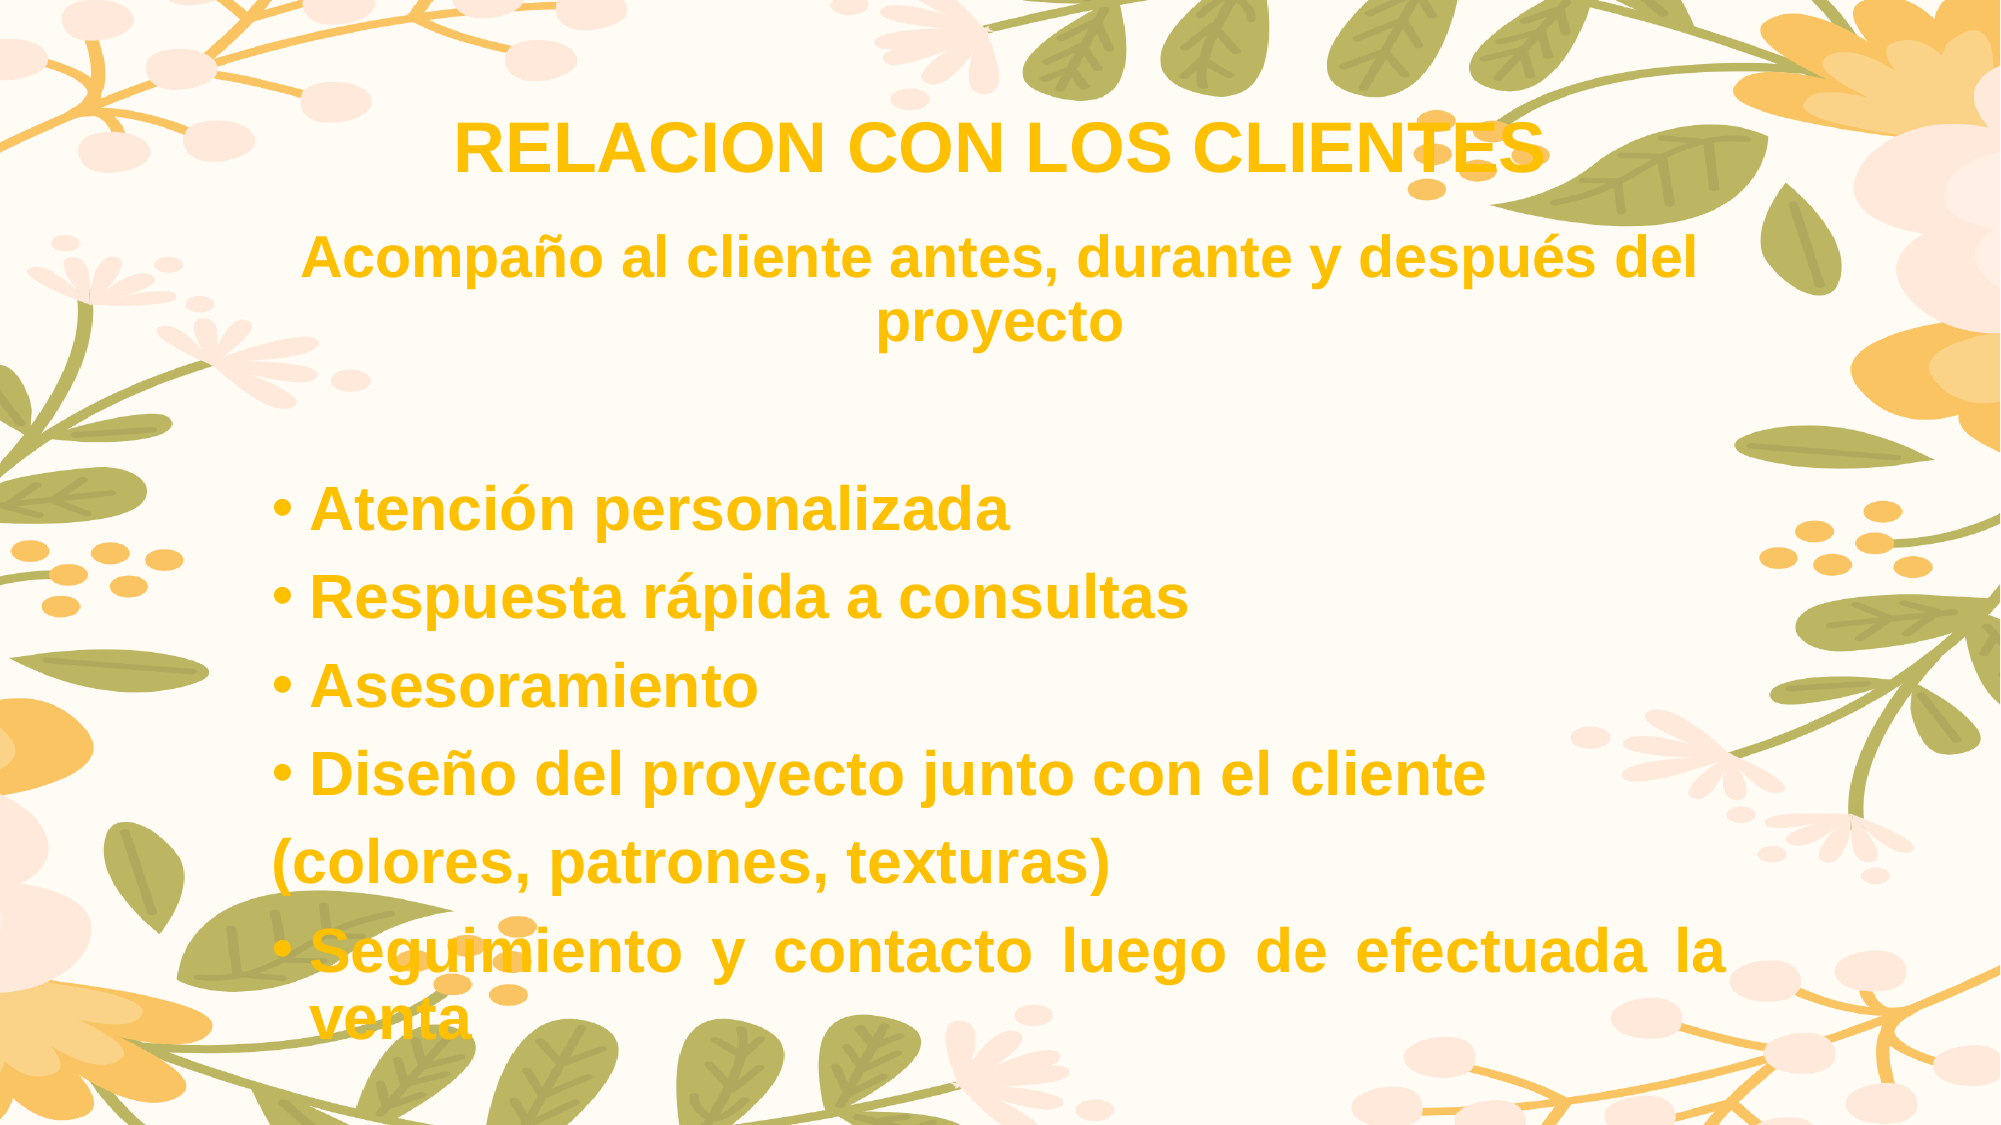

# RELACION CON LOS CLIENTES Acompaño al cliente antes, durante y después del proyecto
Atención personalizada
Respuesta rápida a consultas
Asesoramiento
Diseño del proyecto junto con el cliente
(colores, patrones, texturas)
Seguimiento y contacto luego de efectuada la venta